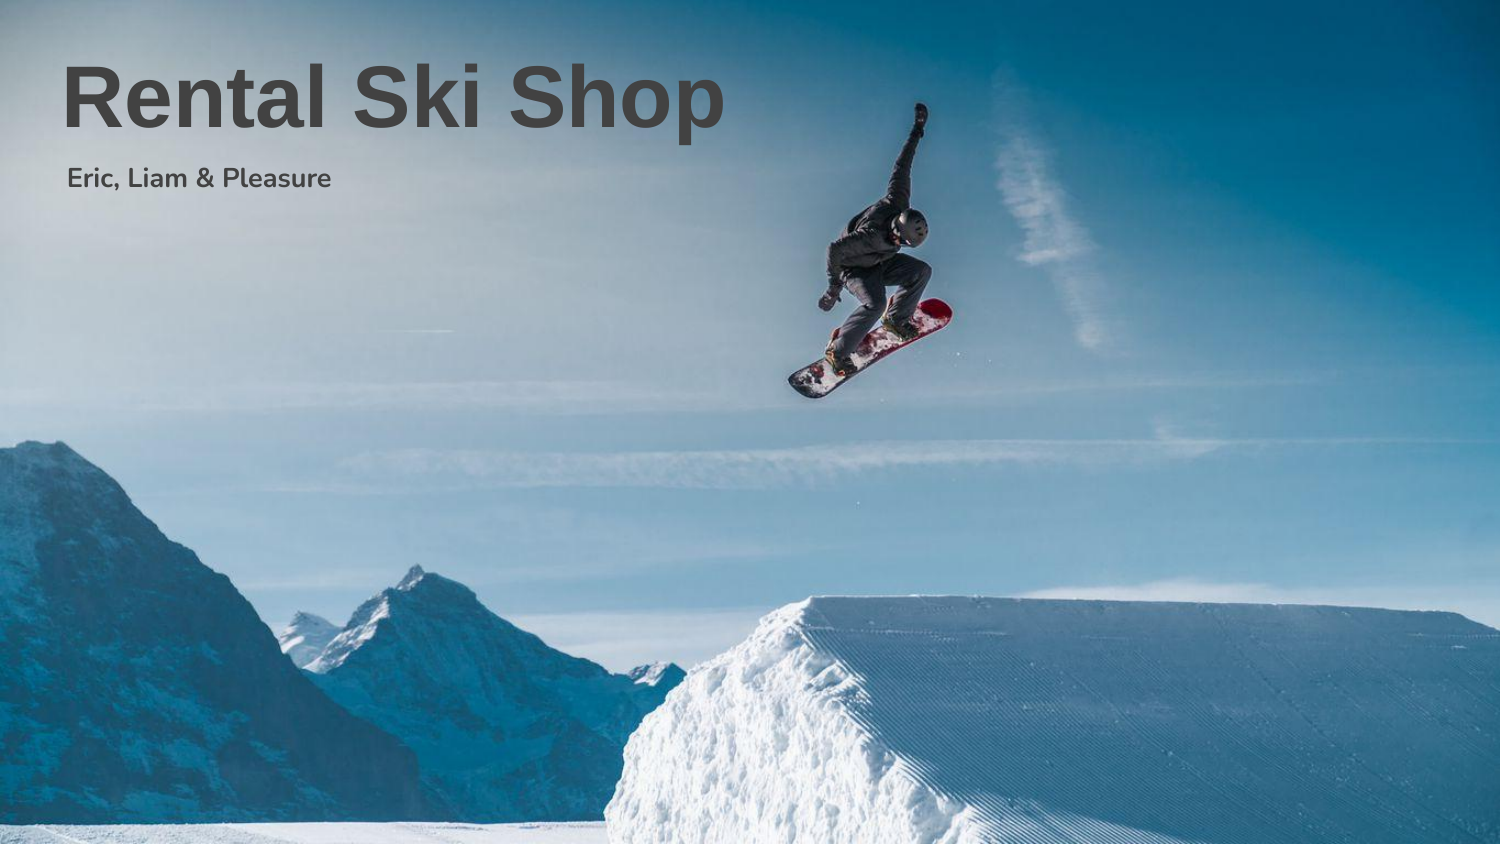

Rental Ski Shop
Eric, Liam & Pleasure